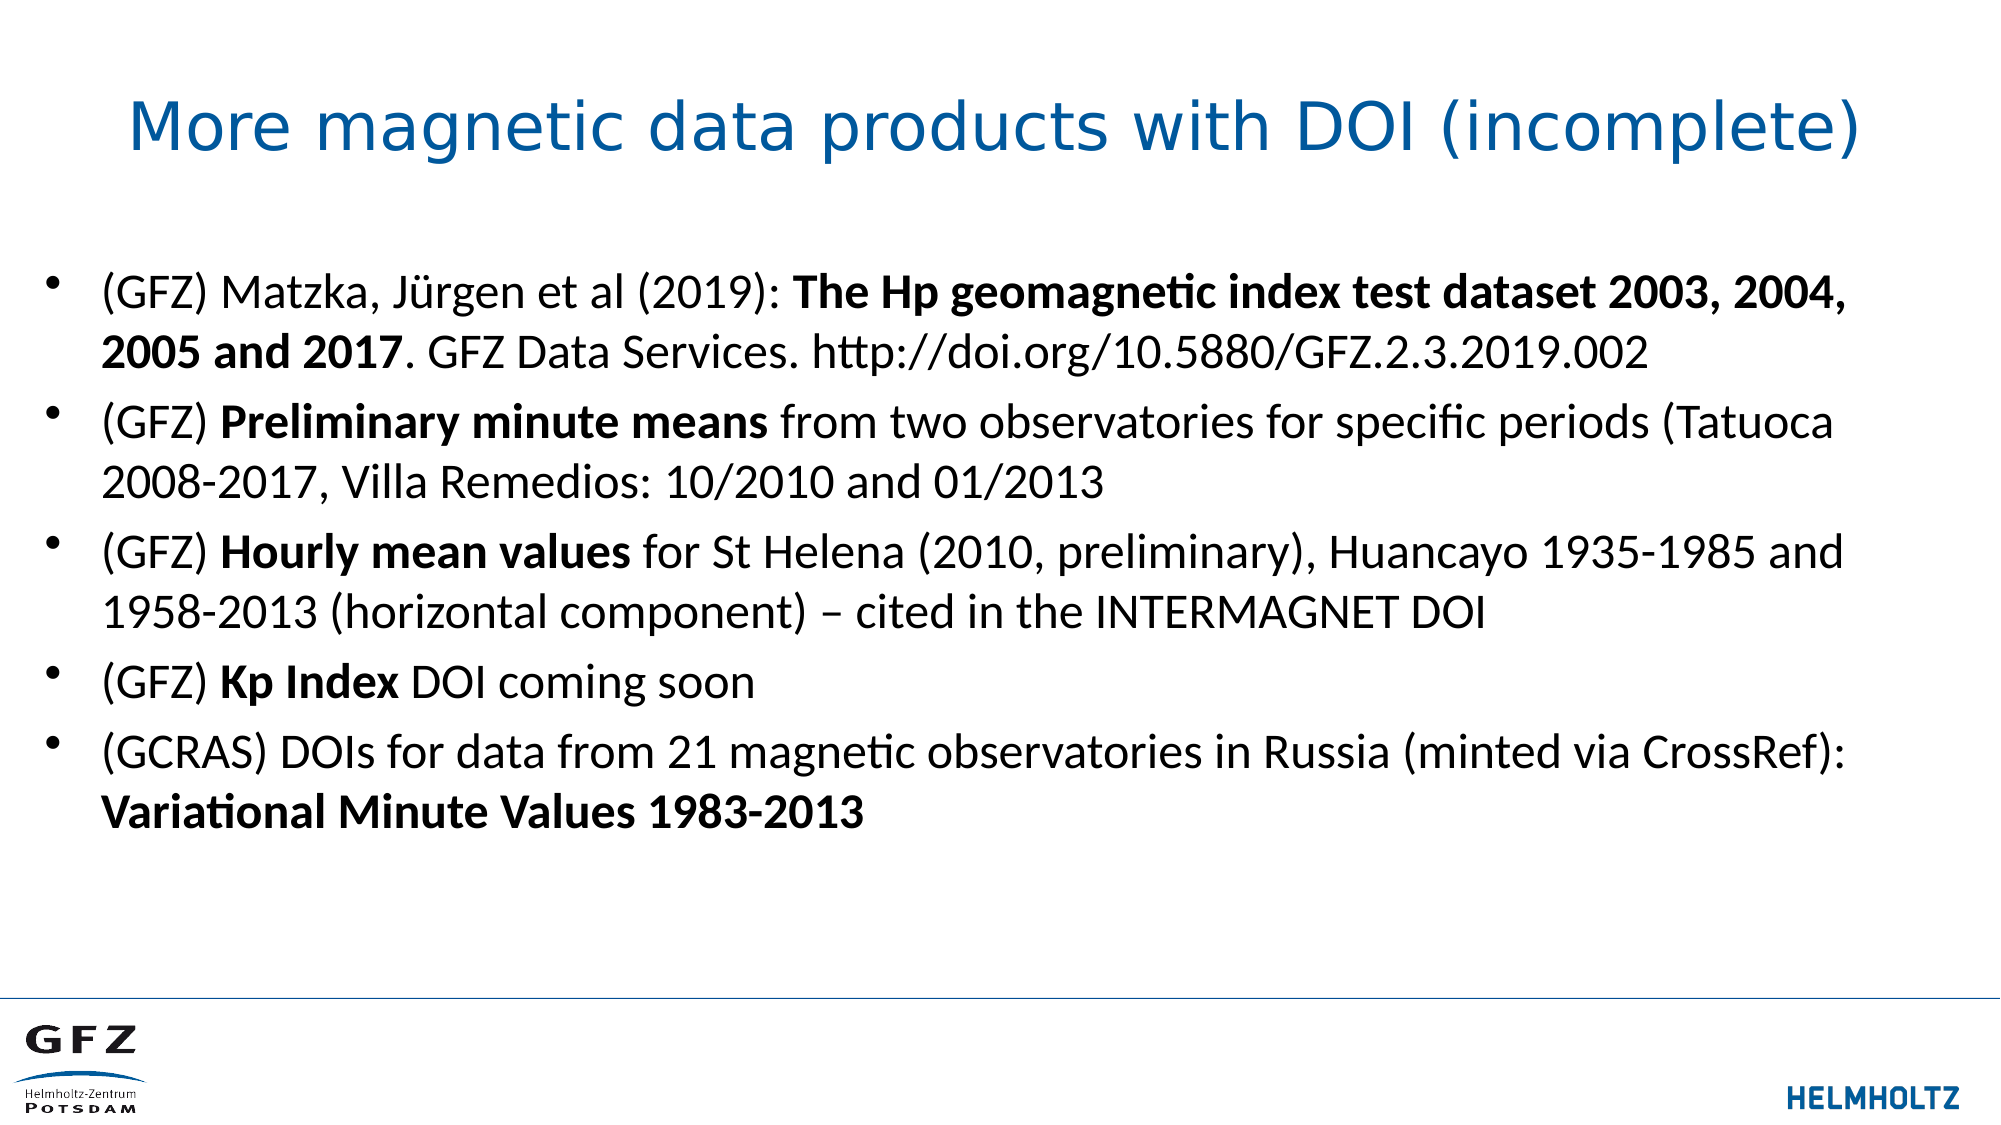

# More magnetic data products with DOI (incomplete)
(GFZ) Matzka, Jürgen et al (2019): The Hp geomagnetic index test dataset 2003, 2004, 2005 and 2017. GFZ Data Services. http://doi.org/10.5880/GFZ.2.3.2019.002
(GFZ) Preliminary minute means from two observatories for specific periods (Tatuoca 2008-2017, Villa Remedios: 10/2010 and 01/2013
(GFZ) Hourly mean values for St Helena (2010, preliminary), Huancayo 1935-1985 and 1958-2013 (horizontal component) – cited in the INTERMAGNET DOI
(GFZ) Kp Index DOI coming soon
(GCRAS) DOIs for data from 21 magnetic observatories in Russia (minted via CrossRef): Variational Minute Values 1983-2013